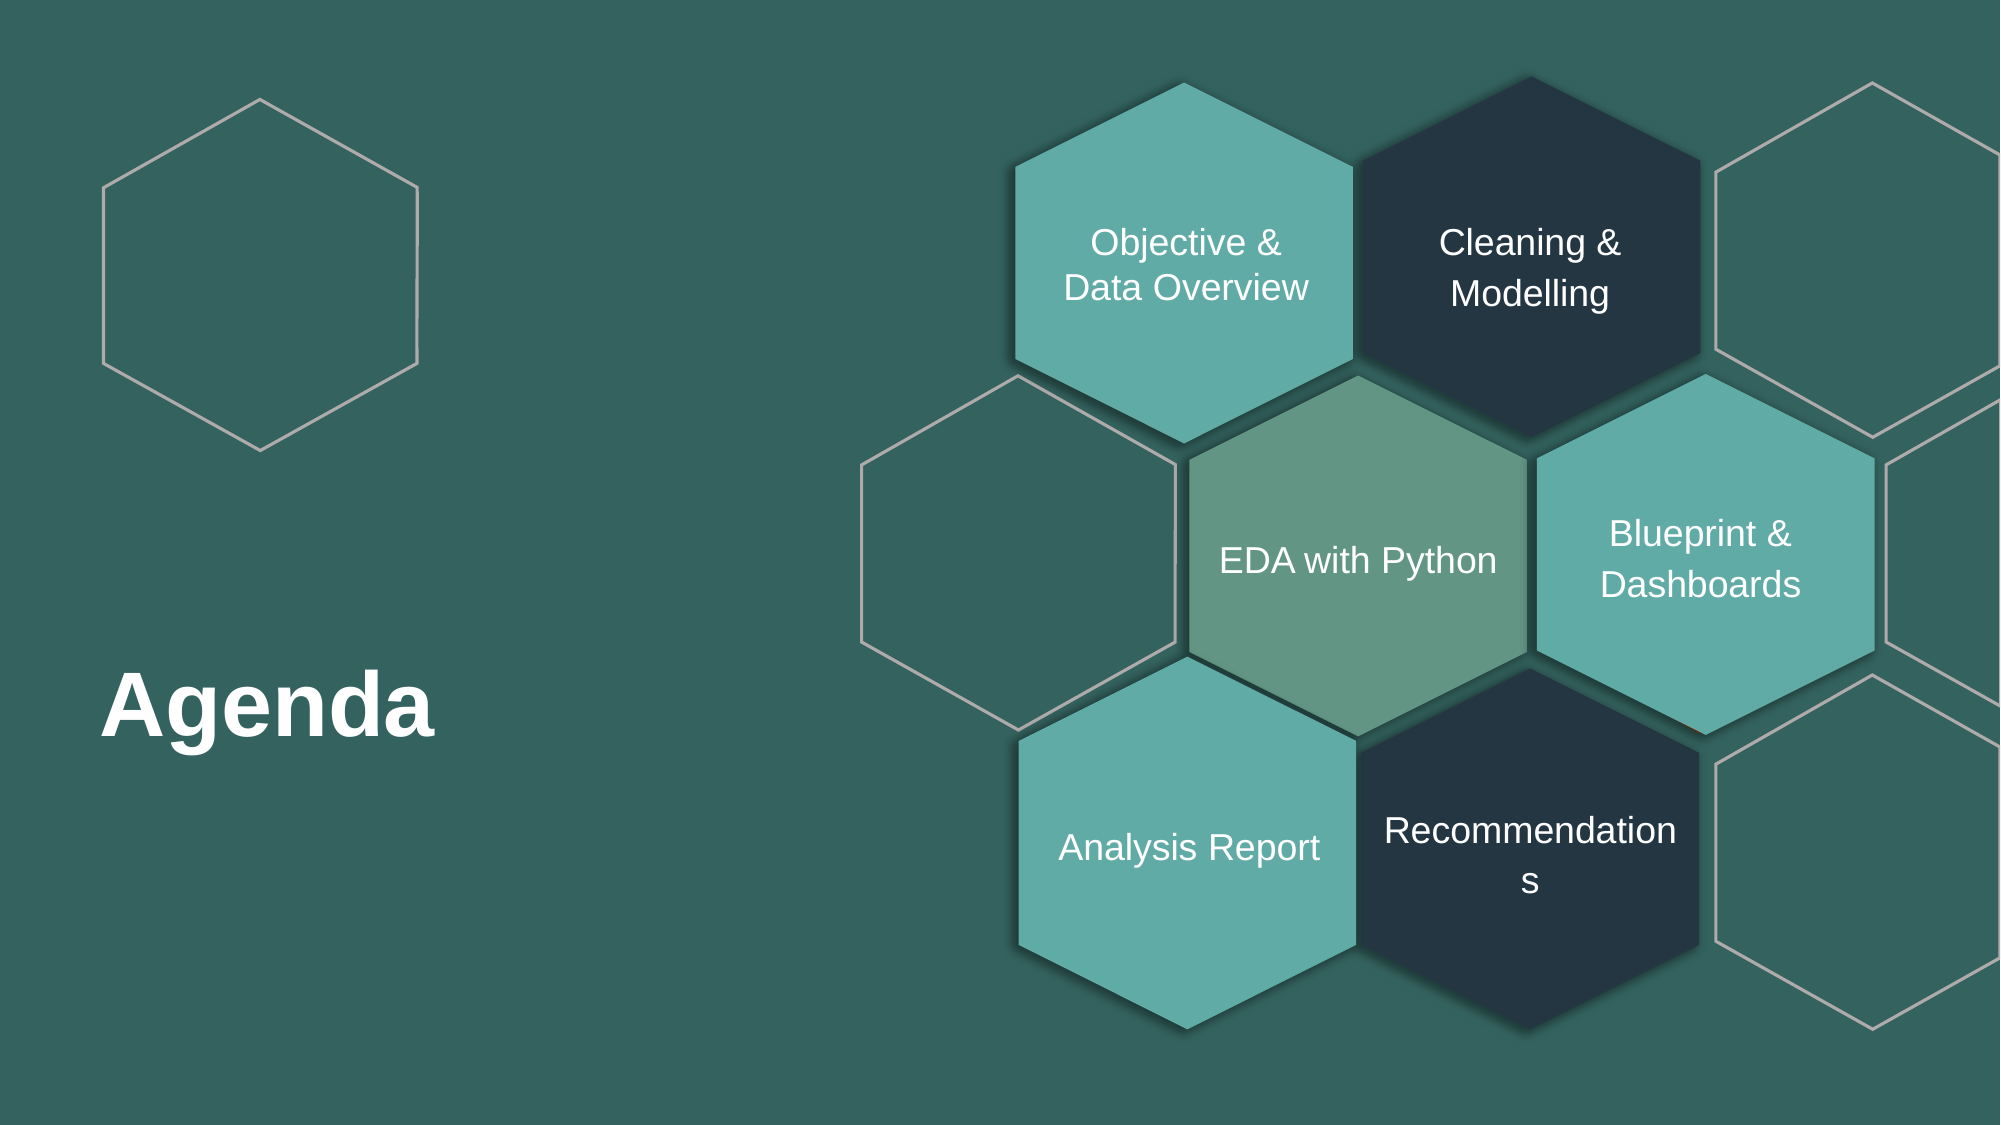

Objective &
Data Overview
Cleaning & Modelling

Blueprint & Dashboards
EDA with Python
# Agenda

Analysis Report
Recommendations